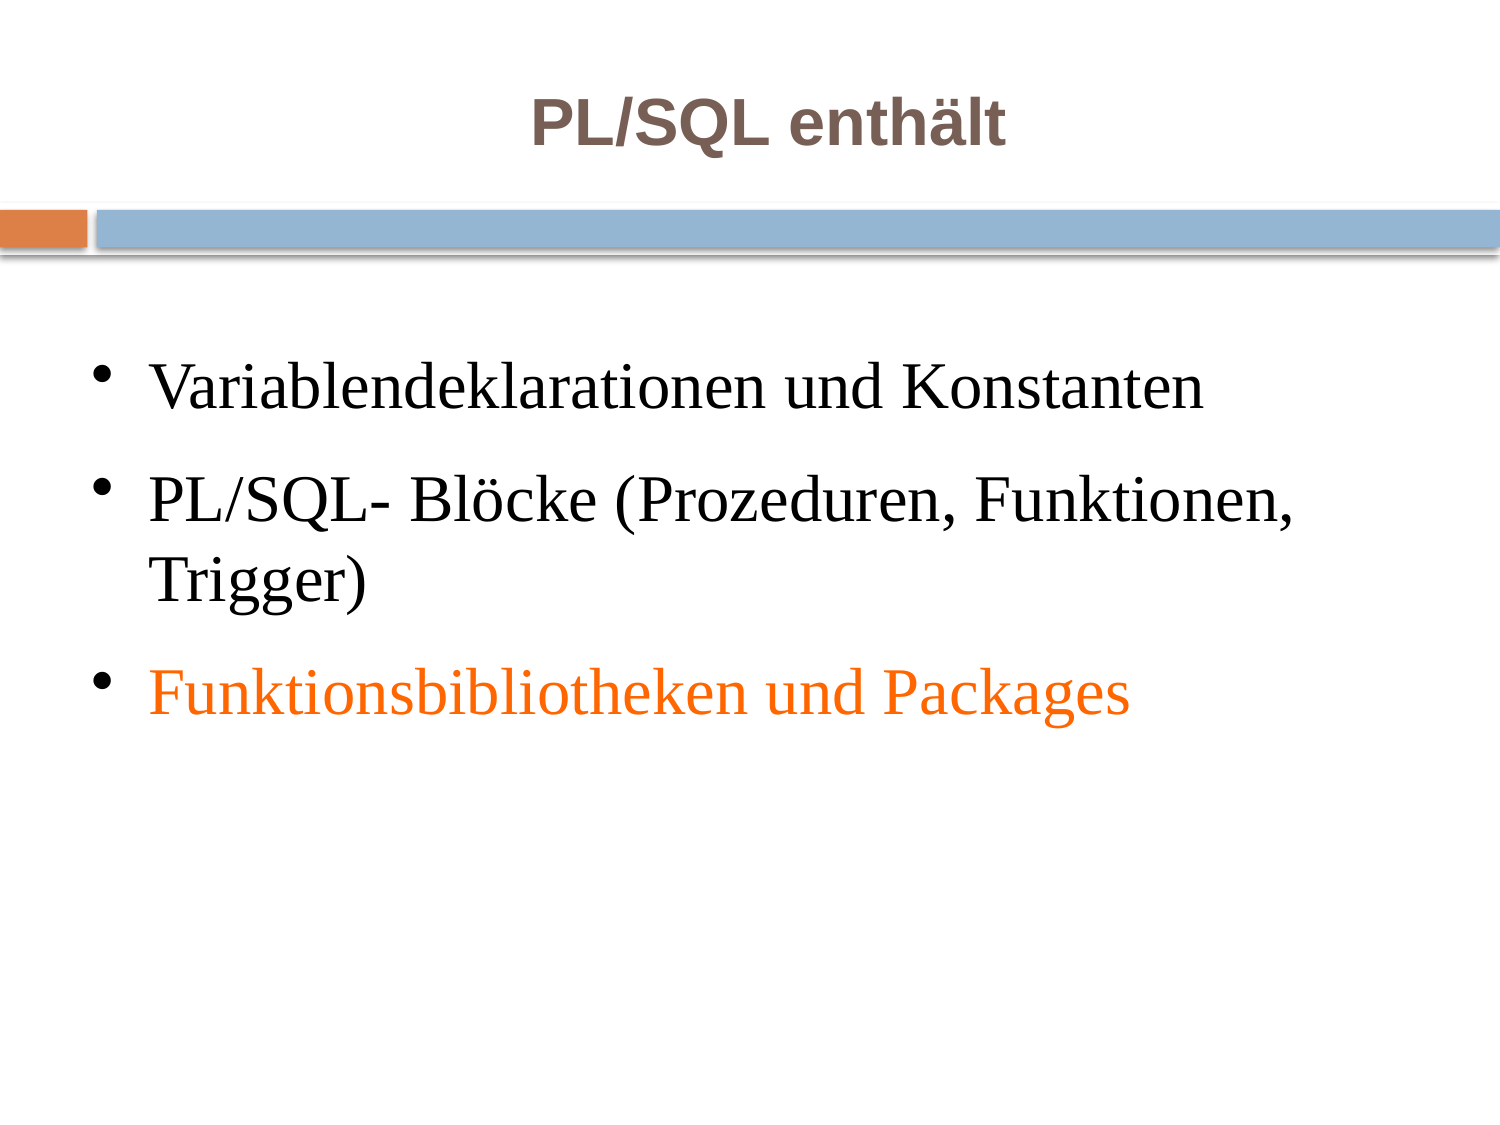

# PL/SQL enthält

Variablendeklarationen und Konstanten
PL/SQL- Blöcke (Prozeduren, Funktionen, Trigger)
Funktionsbibliotheken und Packages